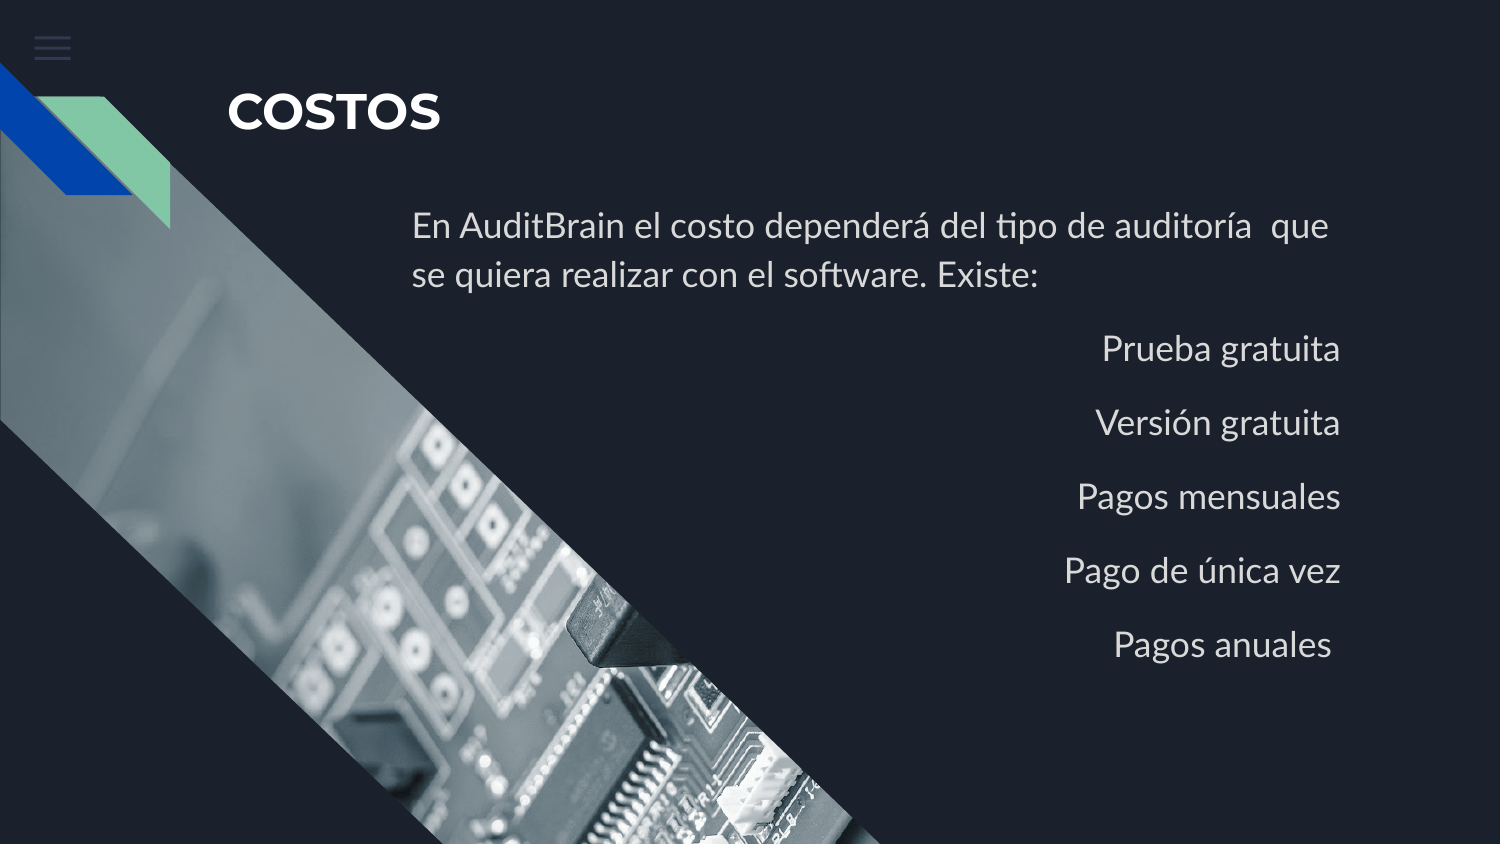

# COSTOS
En AuditBrain el costo dependerá del tipo de auditoría  que se quiera realizar con el software. Existe:
Prueba gratuita
Versión gratuita
Pagos mensuales
Pago de única vez
Pagos anuales